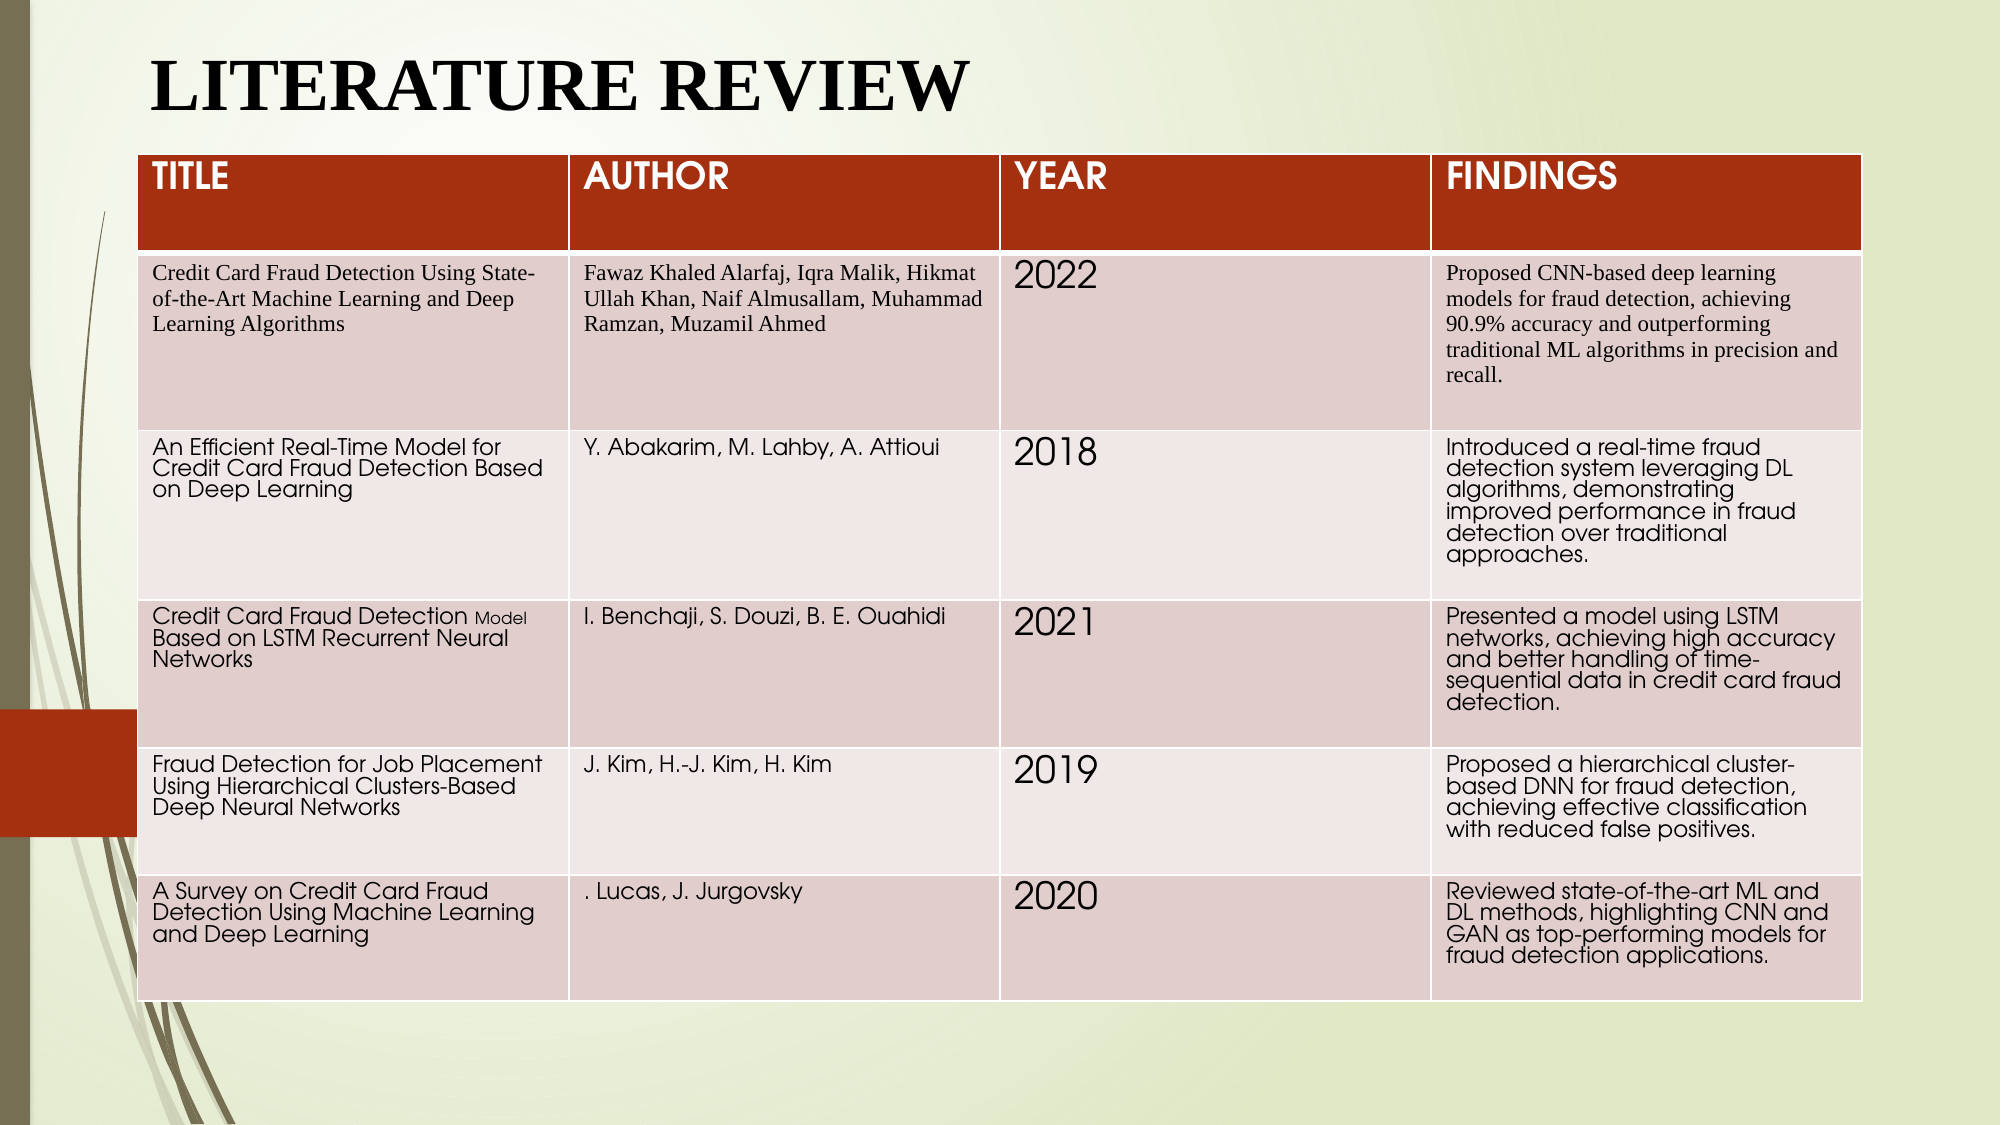

LITERATURE REVIEW
| TITLE | AUTHOR | YEAR | FINDINGS |
| --- | --- | --- | --- |
| Credit Card Fraud Detection Using State-of-the-Art Machine Learning and Deep Learning Algorithms | Fawaz Khaled Alarfaj, Iqra Malik, Hikmat Ullah Khan, Naif Almusallam, Muhammad Ramzan, Muzamil Ahmed | 2022 | Proposed CNN-based deep learning models for fraud detection, achieving 90.9% accuracy and outperforming traditional ML algorithms in precision and recall. |
| An Efficient Real-Time Model for Credit Card Fraud Detection Based on Deep Learning | Y. Abakarim, M. Lahby, A. Attioui | 2018 | Introduced a real-time fraud detection system leveraging DL algorithms, demonstrating improved performance in fraud detection over traditional approaches. |
| Credit Card Fraud Detection Model Based on LSTM Recurrent Neural Networks | I. Benchaji, S. Douzi, B. E. Ouahidi | 2021 | Presented a model using LSTM networks, achieving high accuracy and better handling of time-sequential data in credit card fraud detection. |
| Fraud Detection for Job Placement Using Hierarchical Clusters-Based Deep Neural Networks | J. Kim, H.-J. Kim, H. Kim | 2019 | Proposed a hierarchical cluster-based DNN for fraud detection, achieving effective classification with reduced false positives. |
| A Survey on Credit Card Fraud Detection Using Machine Learning and Deep Learning | . Lucas, J. Jurgovsky | 2020 | Reviewed state-of-the-art ML and DL methods, highlighting CNN and GAN as top-performing models for fraud detection applications. |